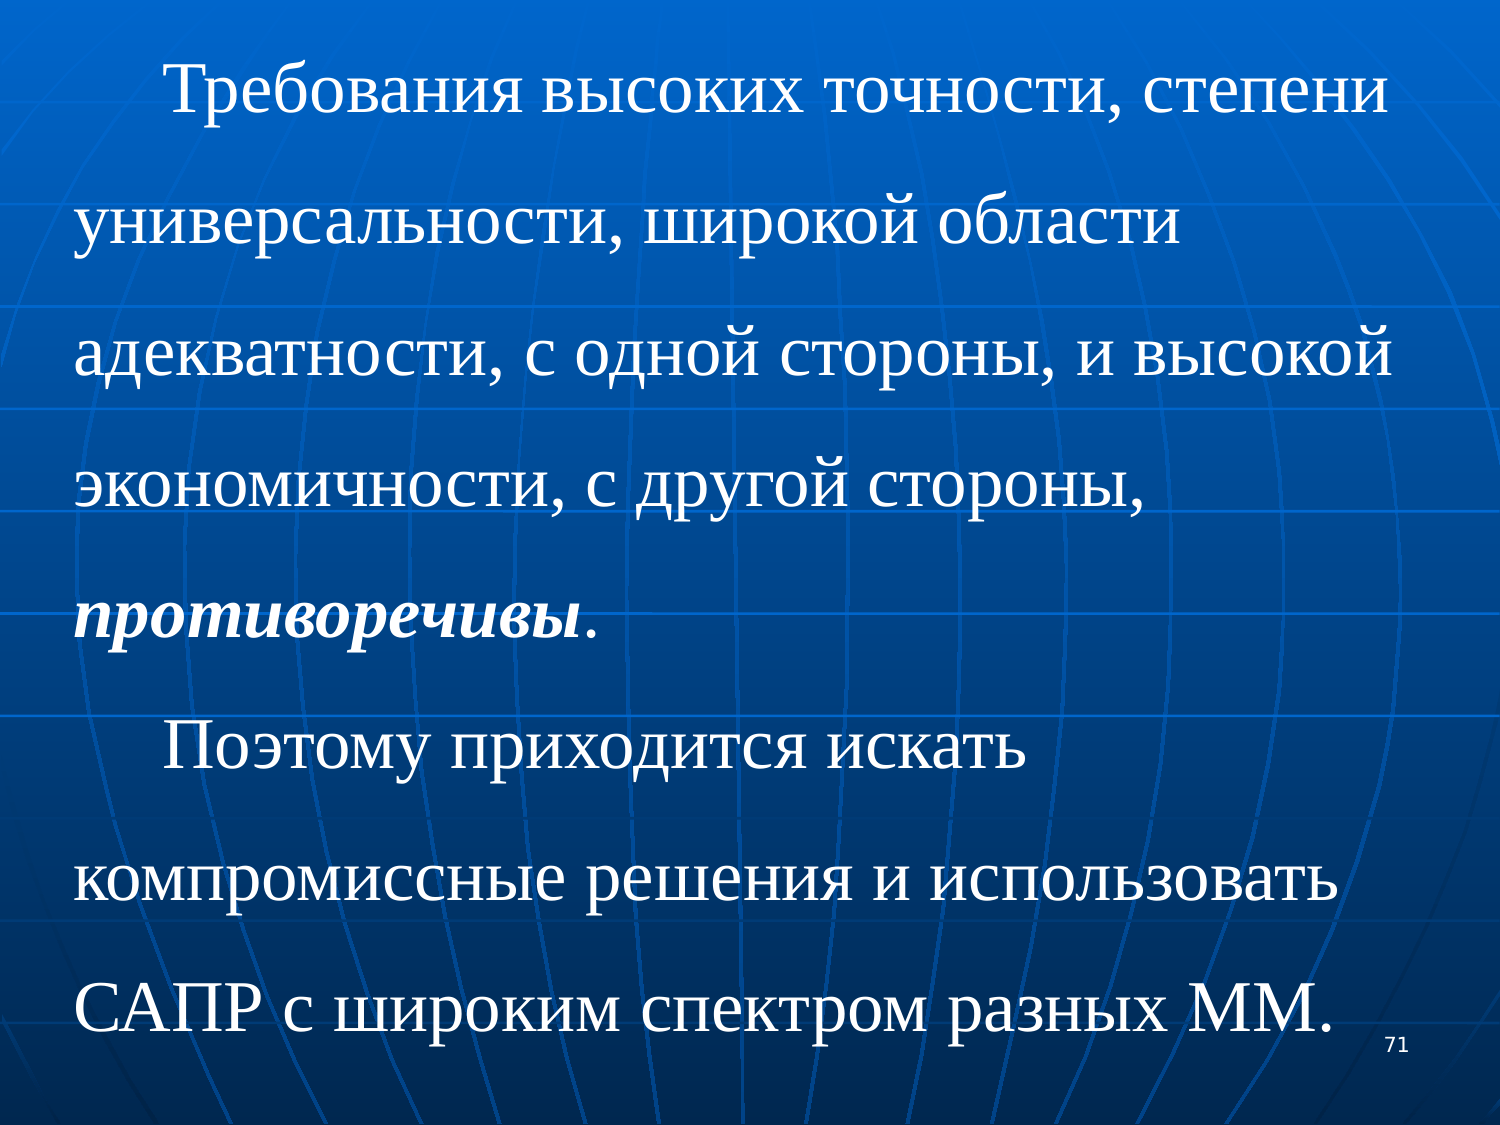

Требования высоких точности, степени универсальности, широкой области адекватности, с одной стороны, и высокой экономичности, с другой стороны, противоречивы.
Поэтому приходится искать компромиссные решения и использовать САПР с широким спектром разных ММ.

71